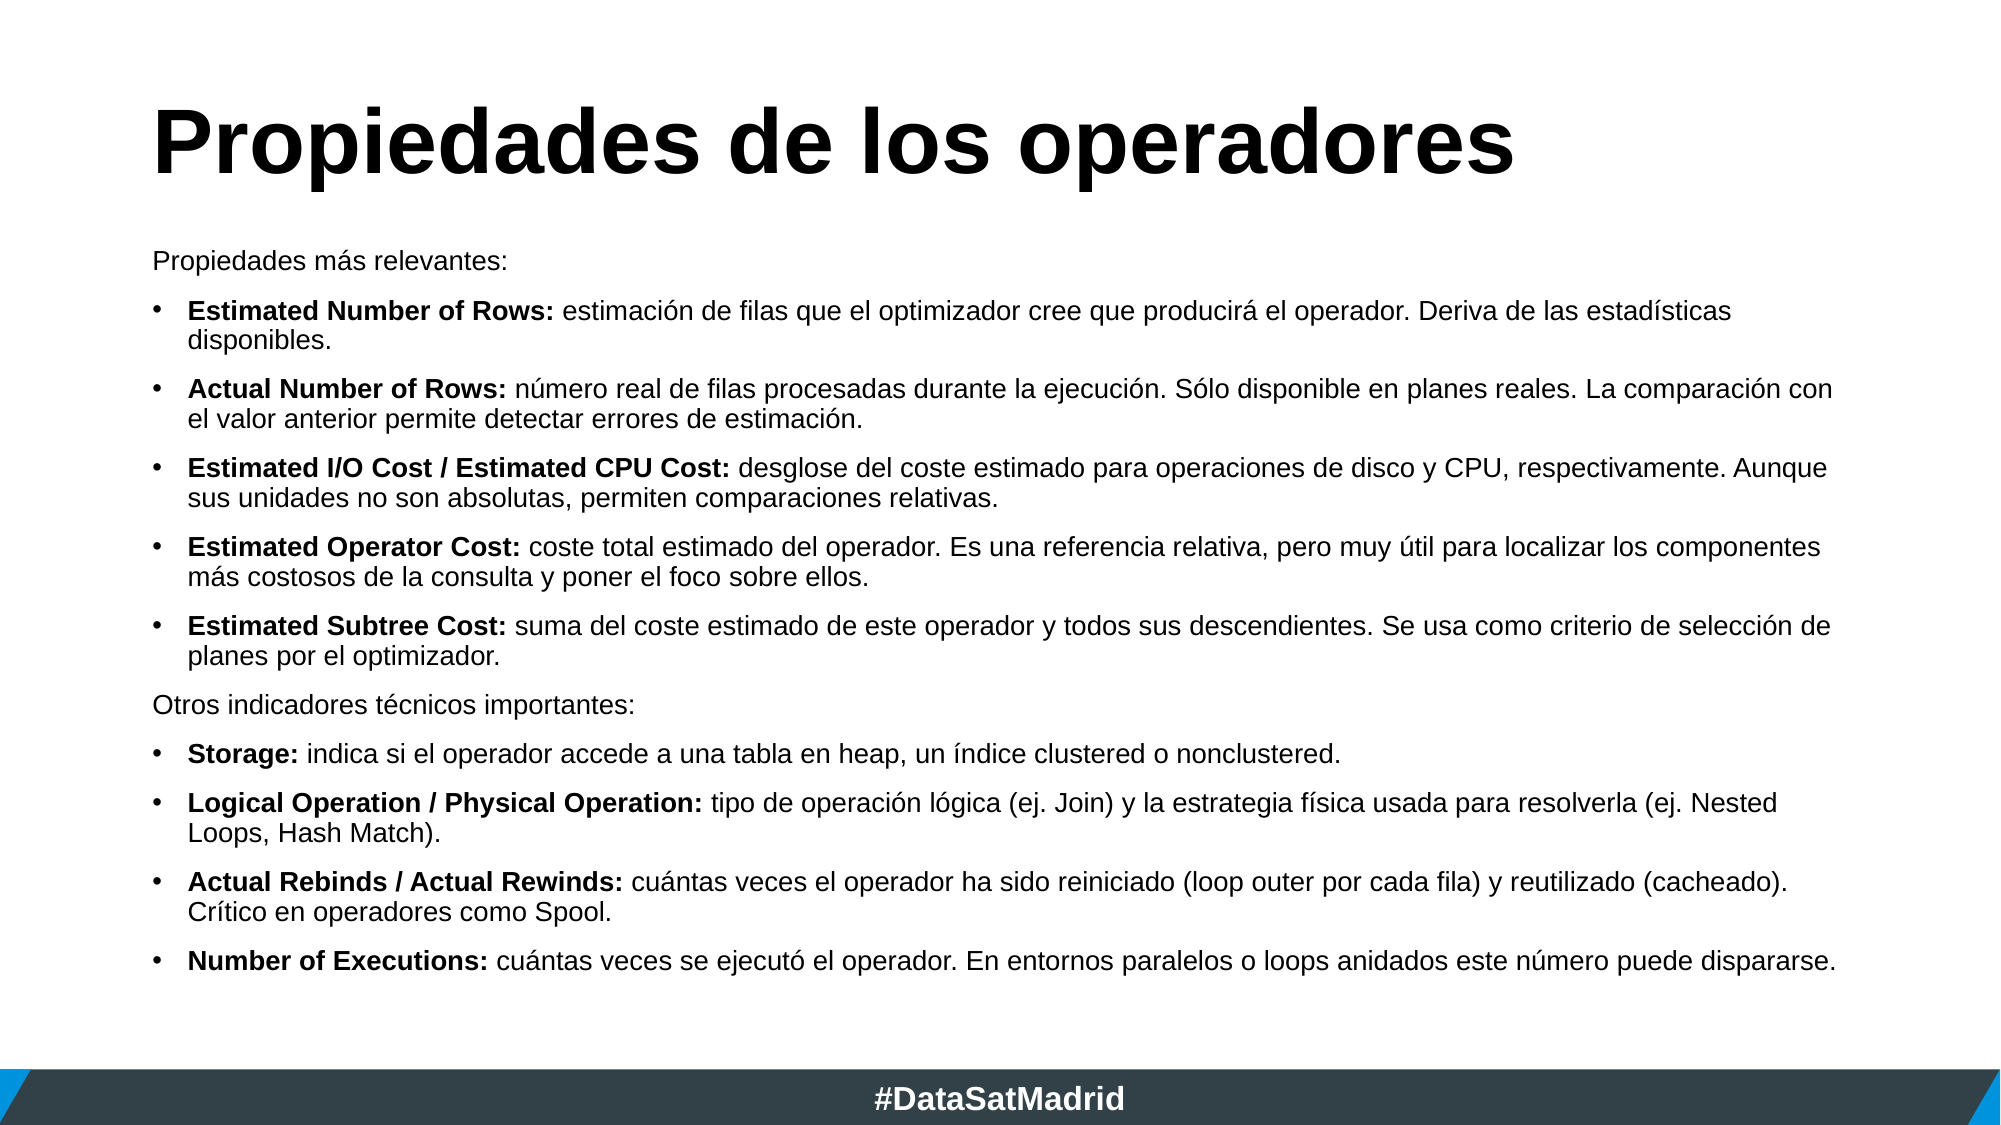

# Propiedades de los operadores
Propiedades más relevantes:
Estimated Number of Rows: estimación de filas que el optimizador cree que producirá el operador. Deriva de las estadísticas disponibles.
Actual Number of Rows: número real de filas procesadas durante la ejecución. Sólo disponible en planes reales. La comparación con el valor anterior permite detectar errores de estimación.
Estimated I/O Cost / Estimated CPU Cost: desglose del coste estimado para operaciones de disco y CPU, respectivamente. Aunque sus unidades no son absolutas, permiten comparaciones relativas.
Estimated Operator Cost: coste total estimado del operador. Es una referencia relativa, pero muy útil para localizar los componentes más costosos de la consulta y poner el foco sobre ellos.
Estimated Subtree Cost: suma del coste estimado de este operador y todos sus descendientes. Se usa como criterio de selección de planes por el optimizador.
Otros indicadores técnicos importantes:
Storage: indica si el operador accede a una tabla en heap, un índice clustered o nonclustered.
Logical Operation / Physical Operation: tipo de operación lógica (ej. Join) y la estrategia física usada para resolverla (ej. Nested Loops, Hash Match).
Actual Rebinds / Actual Rewinds: cuántas veces el operador ha sido reiniciado (loop outer por cada fila) y reutilizado (cacheado). Crítico en operadores como Spool.
Number of Executions: cuántas veces se ejecutó el operador. En entornos paralelos o loops anidados este número puede dispararse.